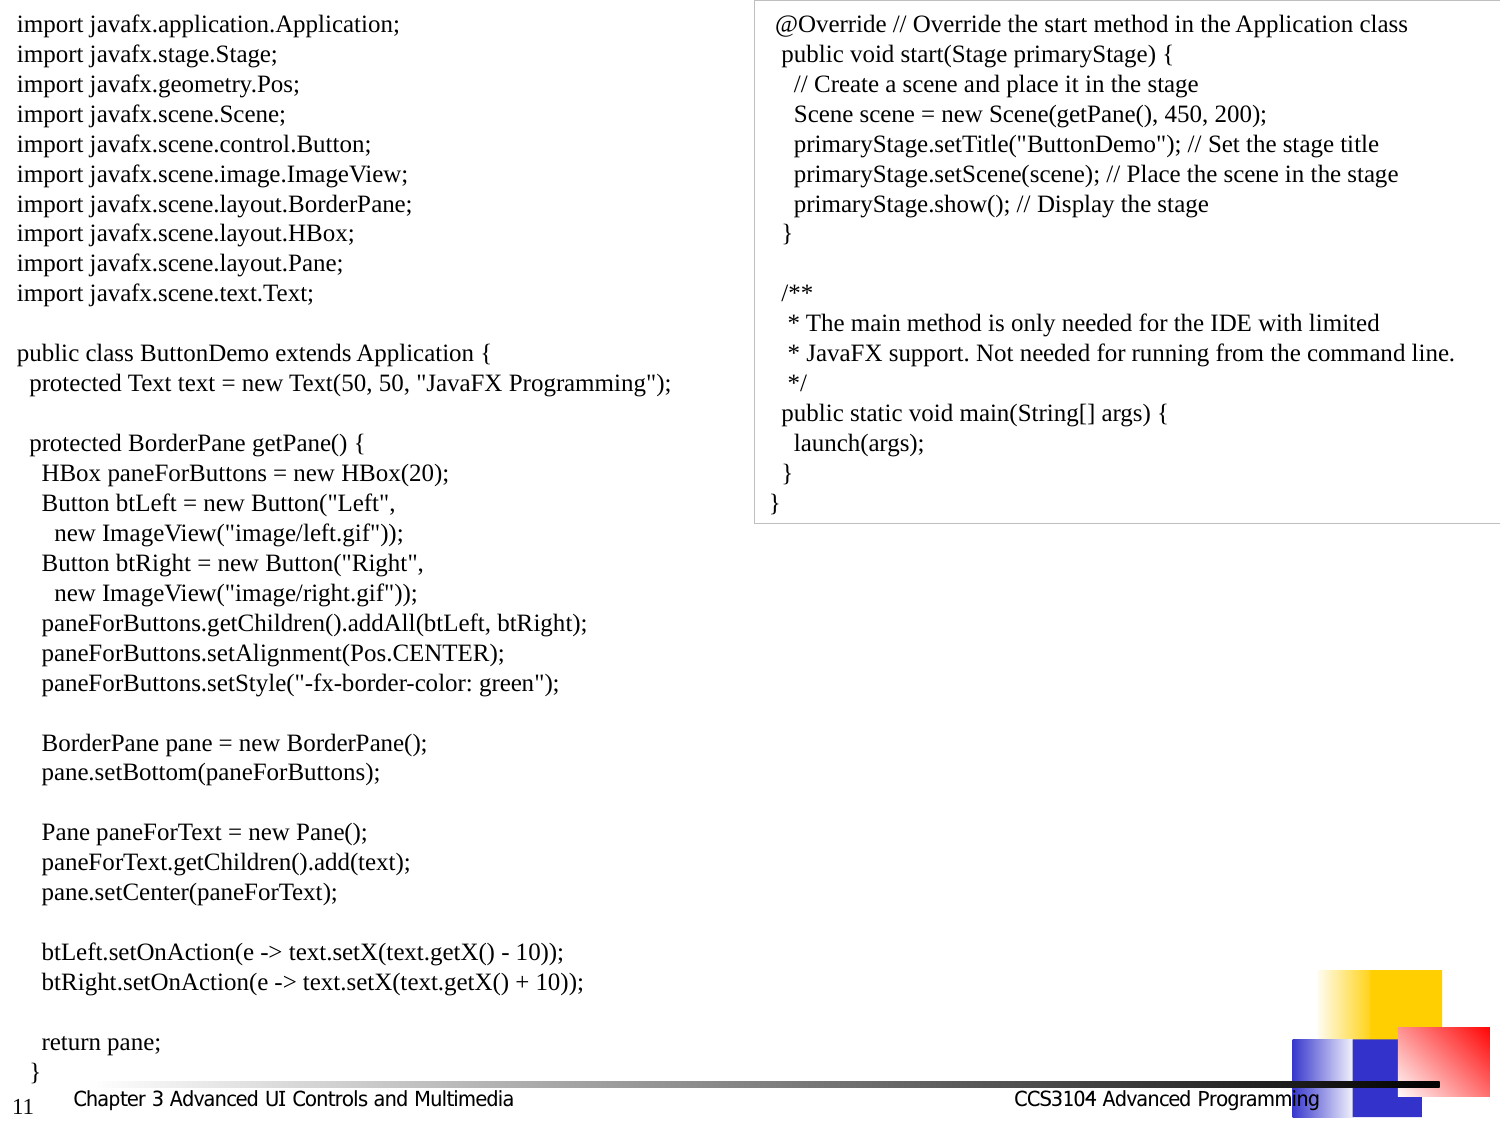

import javafx.application.Application;
import javafx.stage.Stage;
import javafx.geometry.Pos;
import javafx.scene.Scene;
import javafx.scene.control.Button;
import javafx.scene.image.ImageView;
import javafx.scene.layout.BorderPane;
import javafx.scene.layout.HBox;
import javafx.scene.layout.Pane;
import javafx.scene.text.Text;

public class ButtonDemo extends Application {
  protected Text text = new Text(50, 50, "JavaFX Programming");

  protected BorderPane getPane() {
    HBox paneForButtons = new HBox(20);
    Button btLeft = new Button("Left",
      new ImageView("image/left.gif"));
    Button btRight = new Button("Right",
      new ImageView("image/right.gif"));
    paneForButtons.getChildren().addAll(btLeft, btRight);
    paneForButtons.setAlignment(Pos.CENTER);
    paneForButtons.setStyle("-fx-border-color: green");

    BorderPane pane = new BorderPane();
    pane.setBottom(paneForButtons);

    Pane paneForText = new Pane();
    paneForText.getChildren().add(text);
    pane.setCenter(paneForText);

    btLeft.setOnAction(e -> text.setX(text.getX() - 10));
    btRight.setOnAction(e -> text.setX(text.getX() + 10));

    return pane;
  }

 @Override // Override the start method in the Application class
  public void start(Stage primaryStage) {
    // Create a scene and place it in the stage
    Scene scene = new Scene(getPane(), 450, 200);
    primaryStage.setTitle("ButtonDemo"); // Set the stage title
    primaryStage.setScene(scene); // Place the scene in the stage
    primaryStage.show(); // Display the stage
  }

  /**
   * The main method is only needed for the IDE with limited
   * JavaFX support. Not needed for running from the command line.
   */
  public static void main(String[] args) {
    launch(args);
  }
}